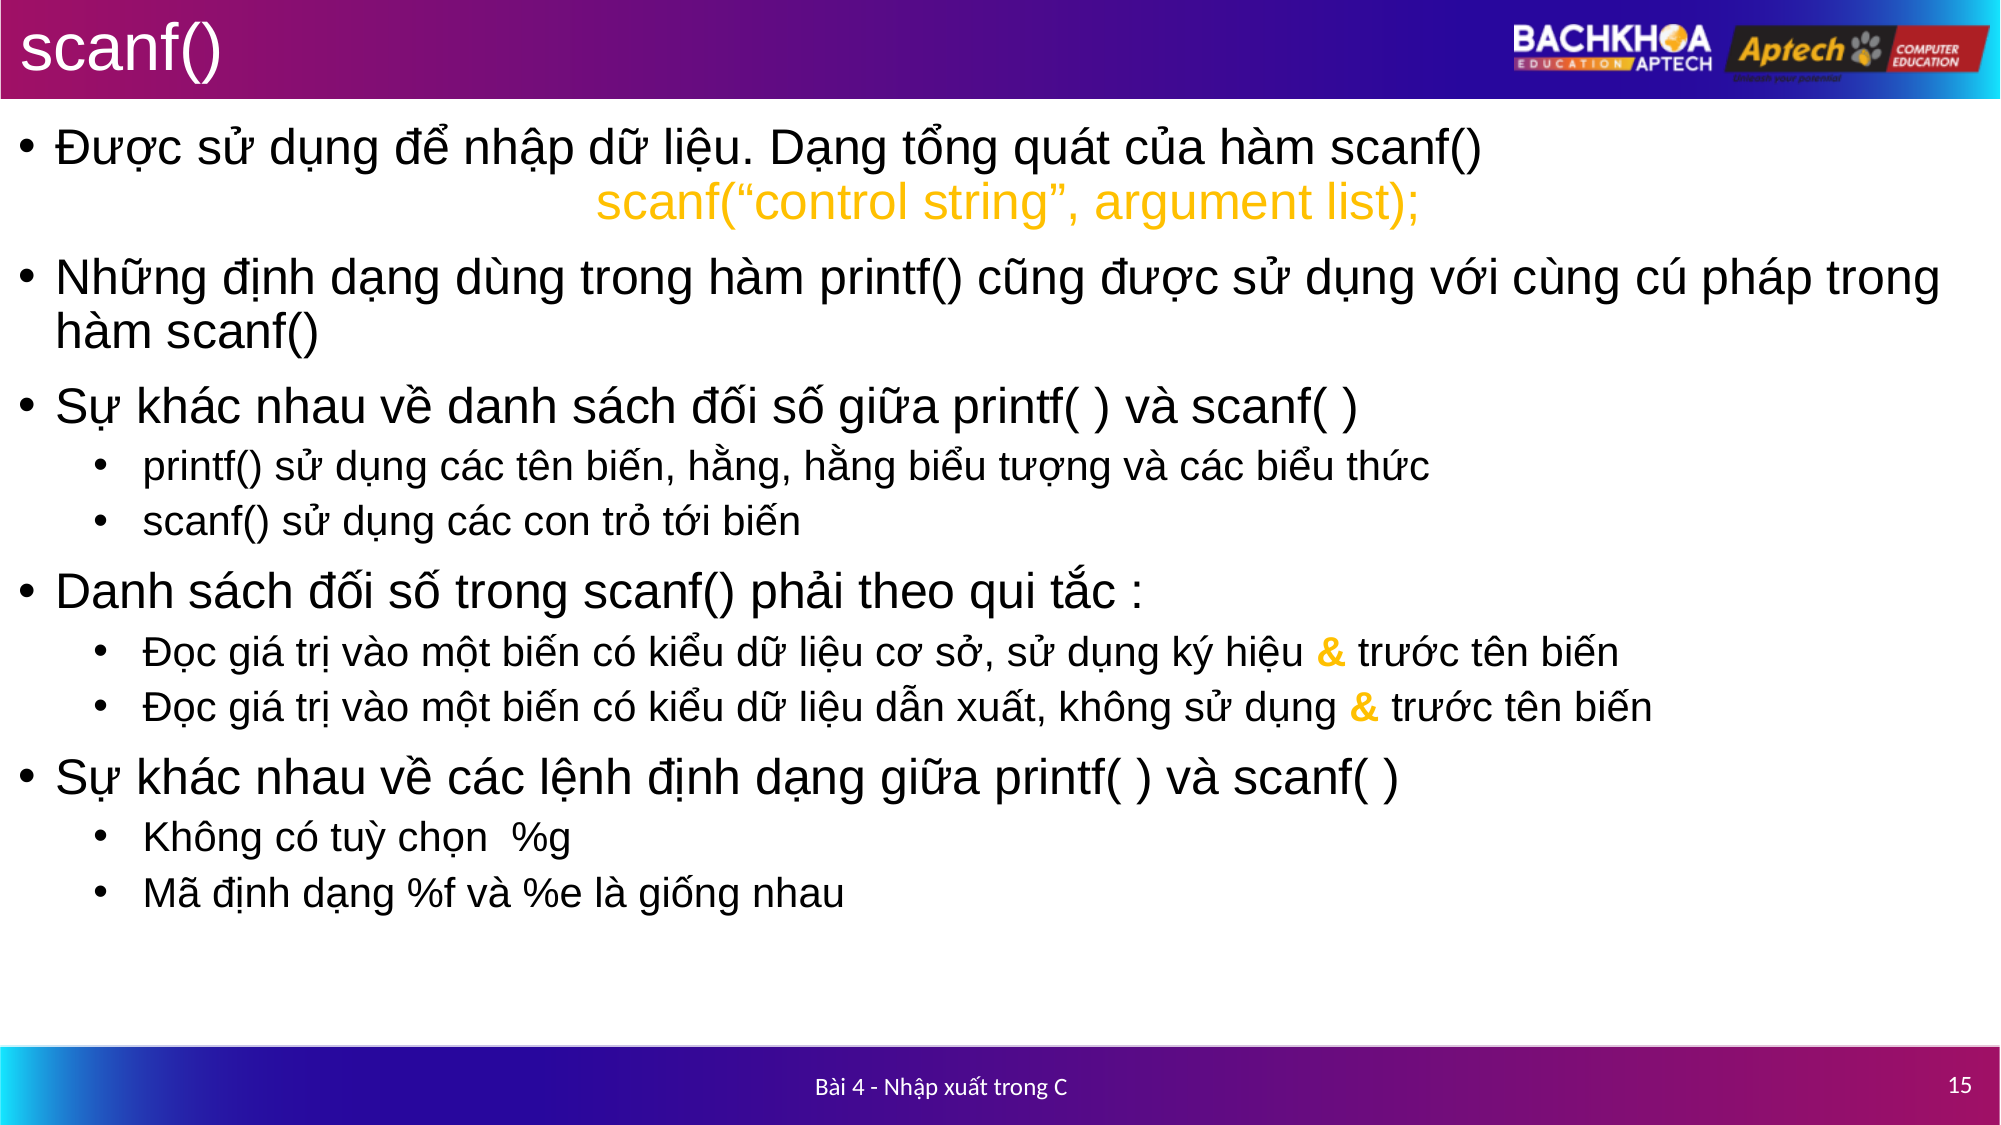

# scanf()
Được sử dụng để nhập dữ liệu. Dạng tổng quát của hàm scanf()
   scanf(“control string”, argument list);
Những định dạng dùng trong hàm printf() cũng được sử dụng với cùng cú pháp trong hàm scanf()
Sự khác nhau về danh sách đối số giữa printf( ) và scanf( )
 printf() sử dụng các tên biến, hằng, hằng biểu tượng và các biểu thức
 scanf() sử dụng các con trỏ tới biến
Danh sách đối số trong scanf() phải theo qui tắc :
 Đọc giá trị vào một biến có kiểu dữ liệu cơ sở, sử dụng ký hiệu & trước tên biến
 Đọc giá trị vào một biến có kiểu dữ liệu dẫn xuất, không sử dụng & trước tên biến
Sự khác nhau về các lệnh định dạng giữa printf( ) và scanf( )
 Không có tuỳ chọn  %g
 Mã định dạng %f và %e là giống nhau
15
Bài 4 - Nhập xuất trong C